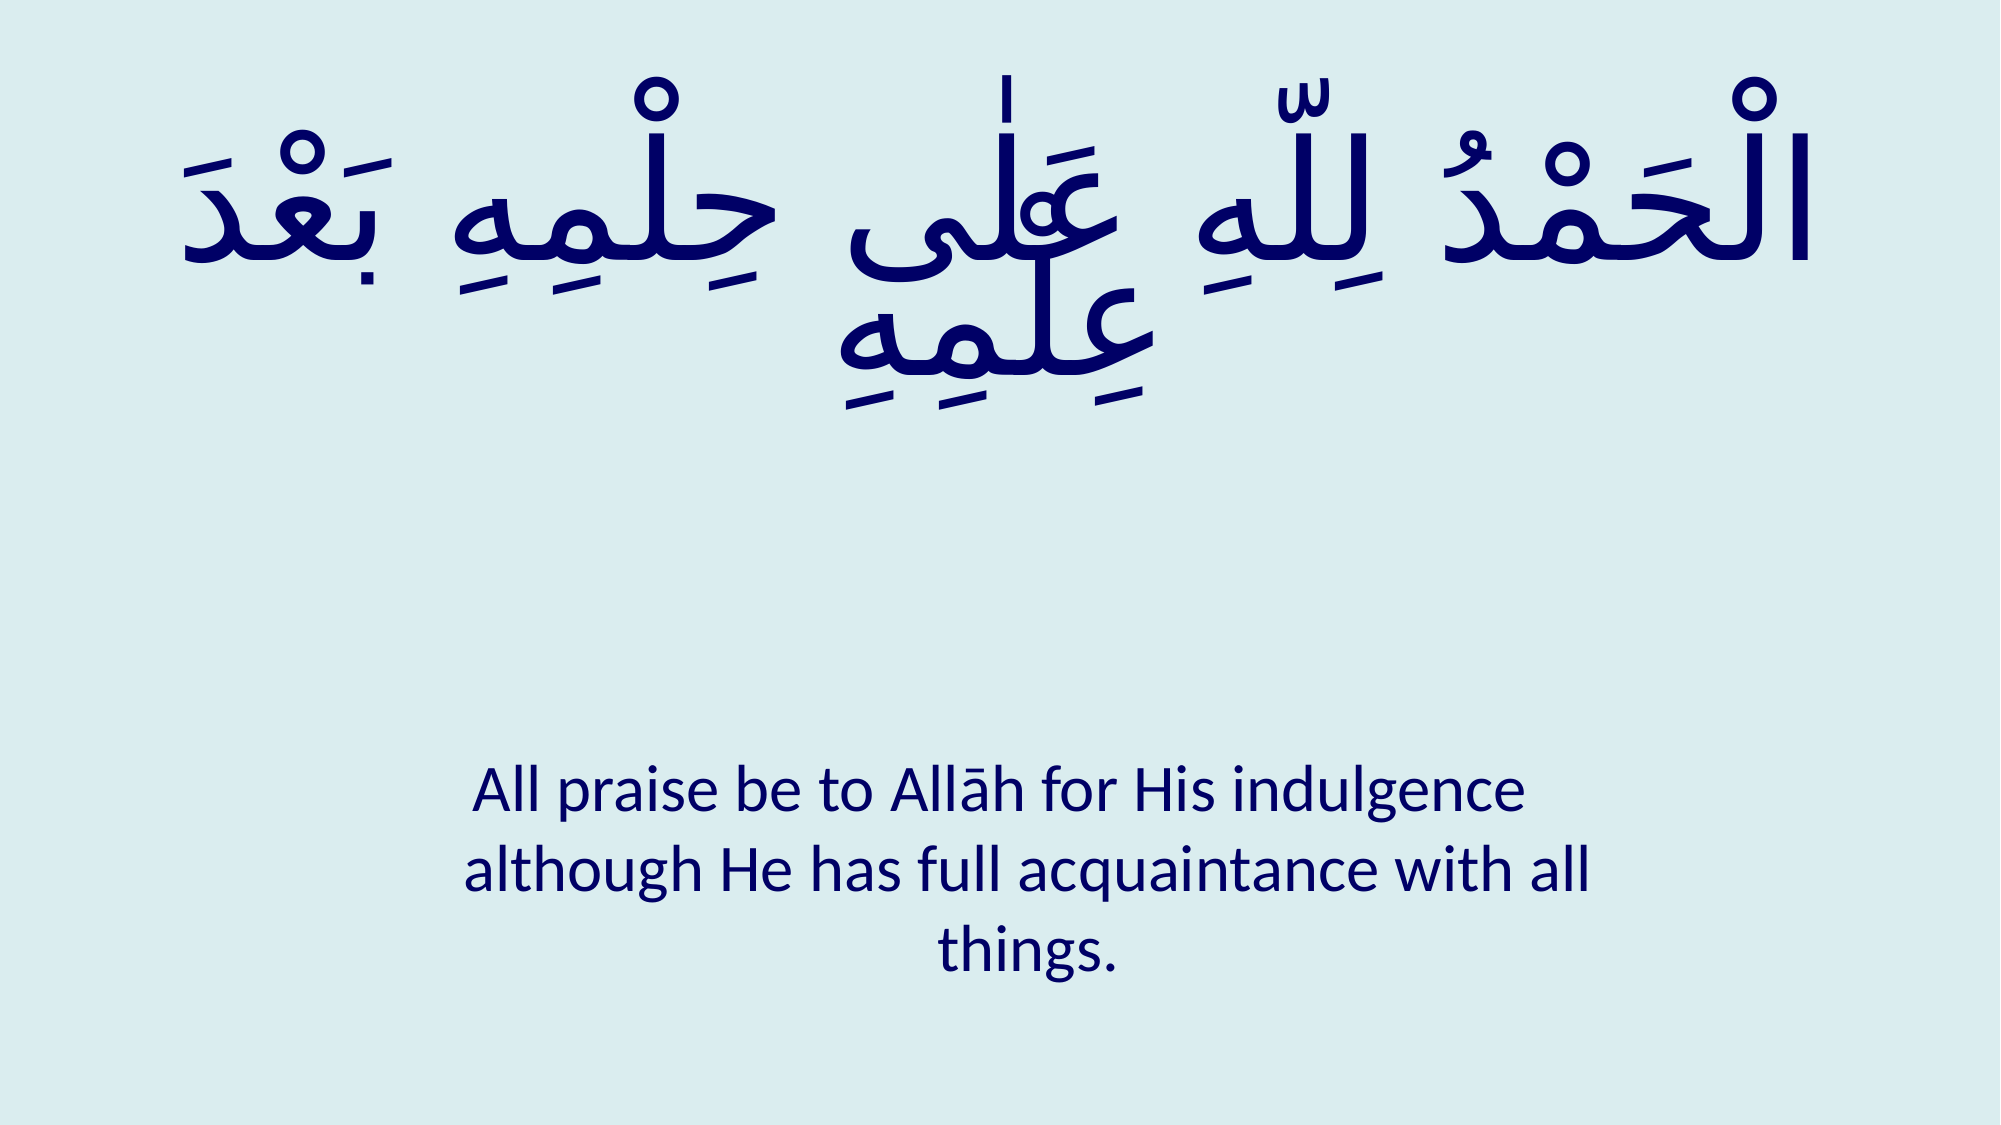

# الْحَمْدُ لِلّهِ عَلٰى حِلْمِهِ بَعْدَ عِلْمِهِ
All praise be to Allāh for His indulgence although He has full acquaintance with all things.